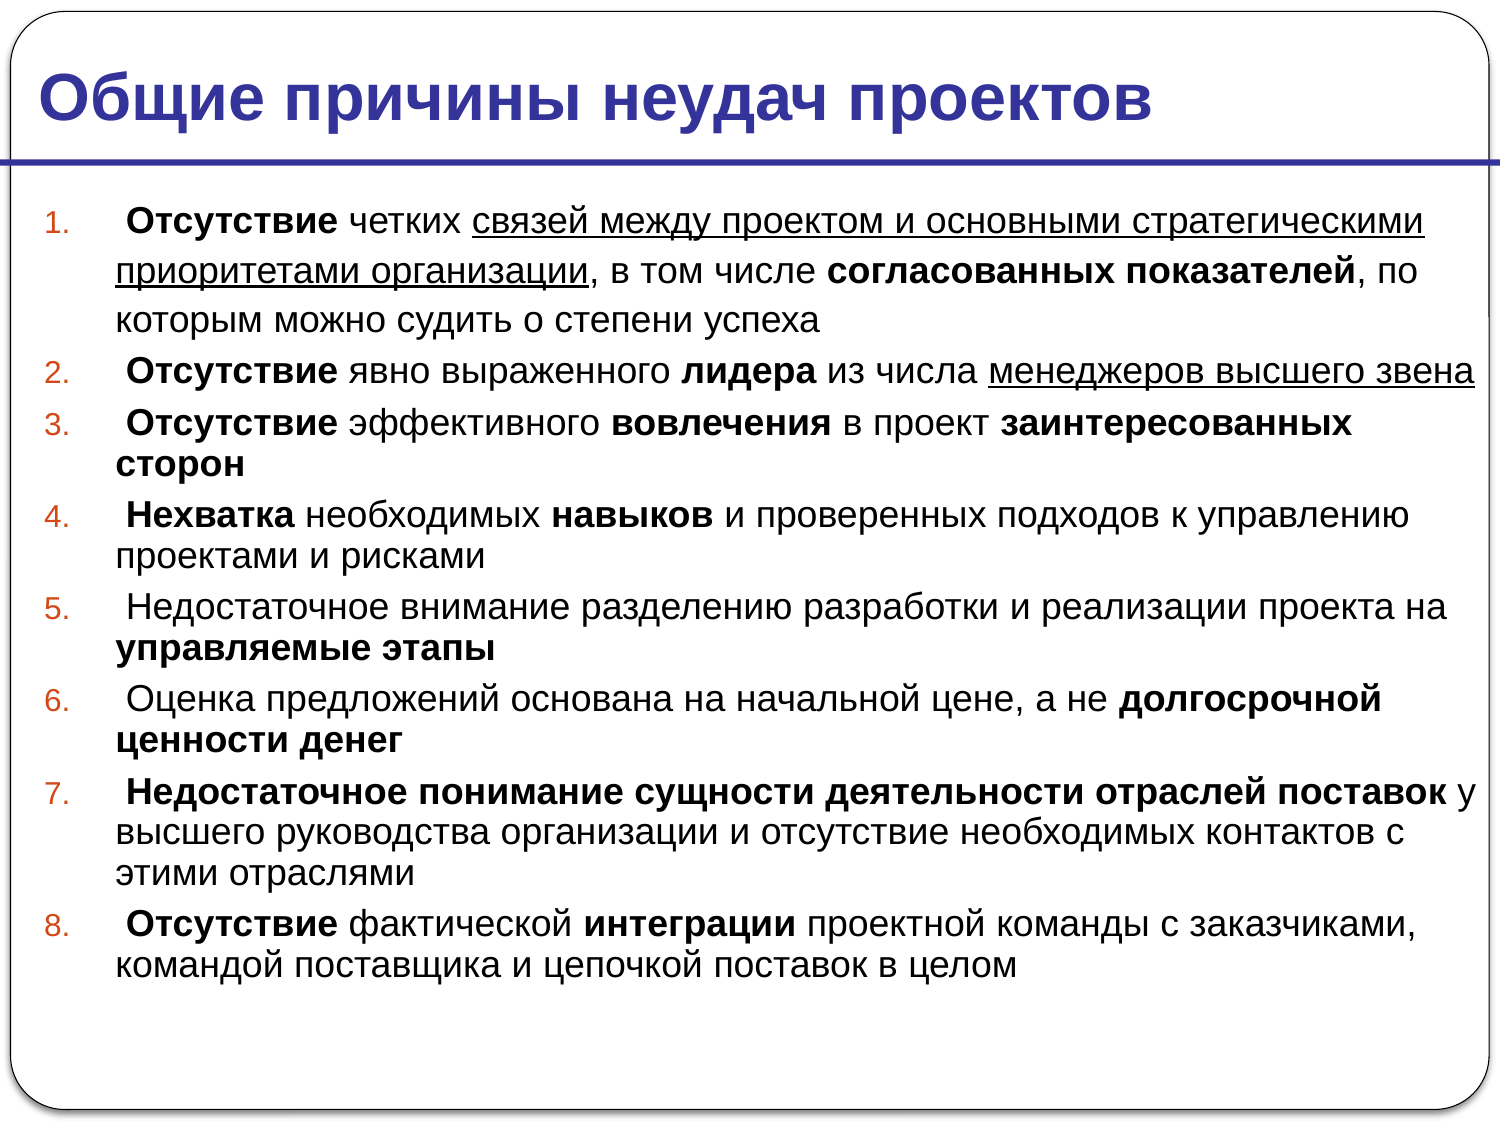

Общие причины неудач проектов

 Отсутствие четких связей между проектом и основными стратегическими приоритетами организации, в том числе согласованных показателей, по которым можно судить о степени успеха
 Отсутствие явно выраженного лидера из числа менеджеров высшего звена
 Отсутствие эффективного вовлечения в проект заинтересованных сторон
 Нехватка необходимых навыков и проверенных подходов к управлению проектами и рисками
 Недостаточное внимание разделению разработки и реализации проекта на управляемые этапы
 Оценка предложений основана на начальной цене, а не долгосрочной ценности денег
 Недостаточное понимание сущности деятельности отраслей поставок у высшего руководства организации и отсутствие необходимых контактов с этими отраслями
 Отсутствие фактической интеграции проектной команды с заказчиками, командой поставщика и цепочкой поставок в целом